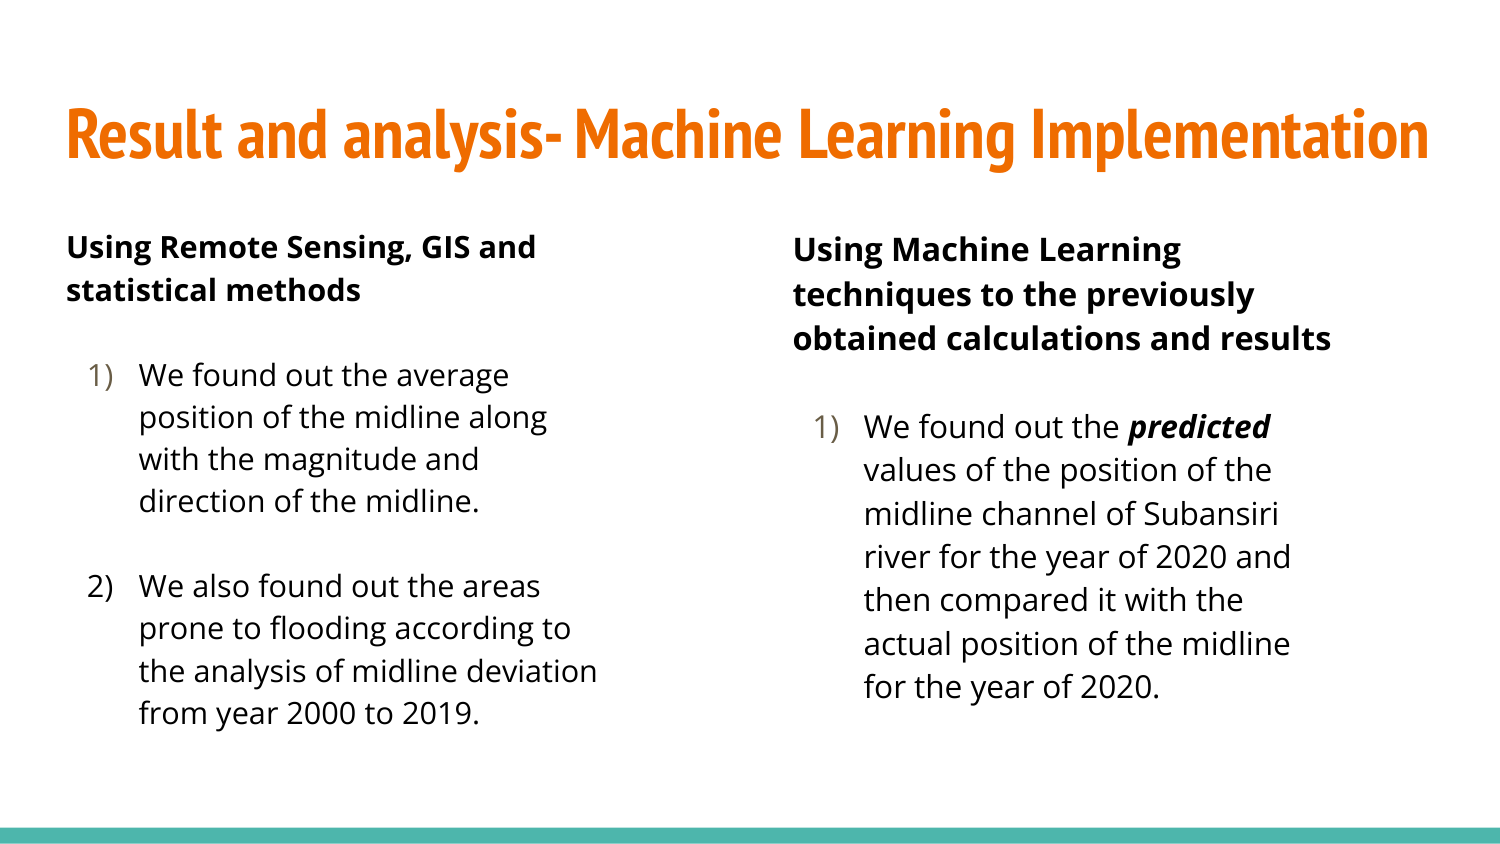

# Result and analysis- Machine Learning Implementation
Using Remote Sensing, GIS and statistical methods

We found out the average position of the midline along with the magnitude and direction of the midline.

We also found out the areas prone to flooding according to the analysis of midline deviation from year 2000 to 2019.
Using Machine Learning techniques to the previously obtained calculations and results

We found out the predicted values of the position of the midline channel of Subansiri river for the year of 2020 and then compared it with the actual position of the midline for the year of 2020.